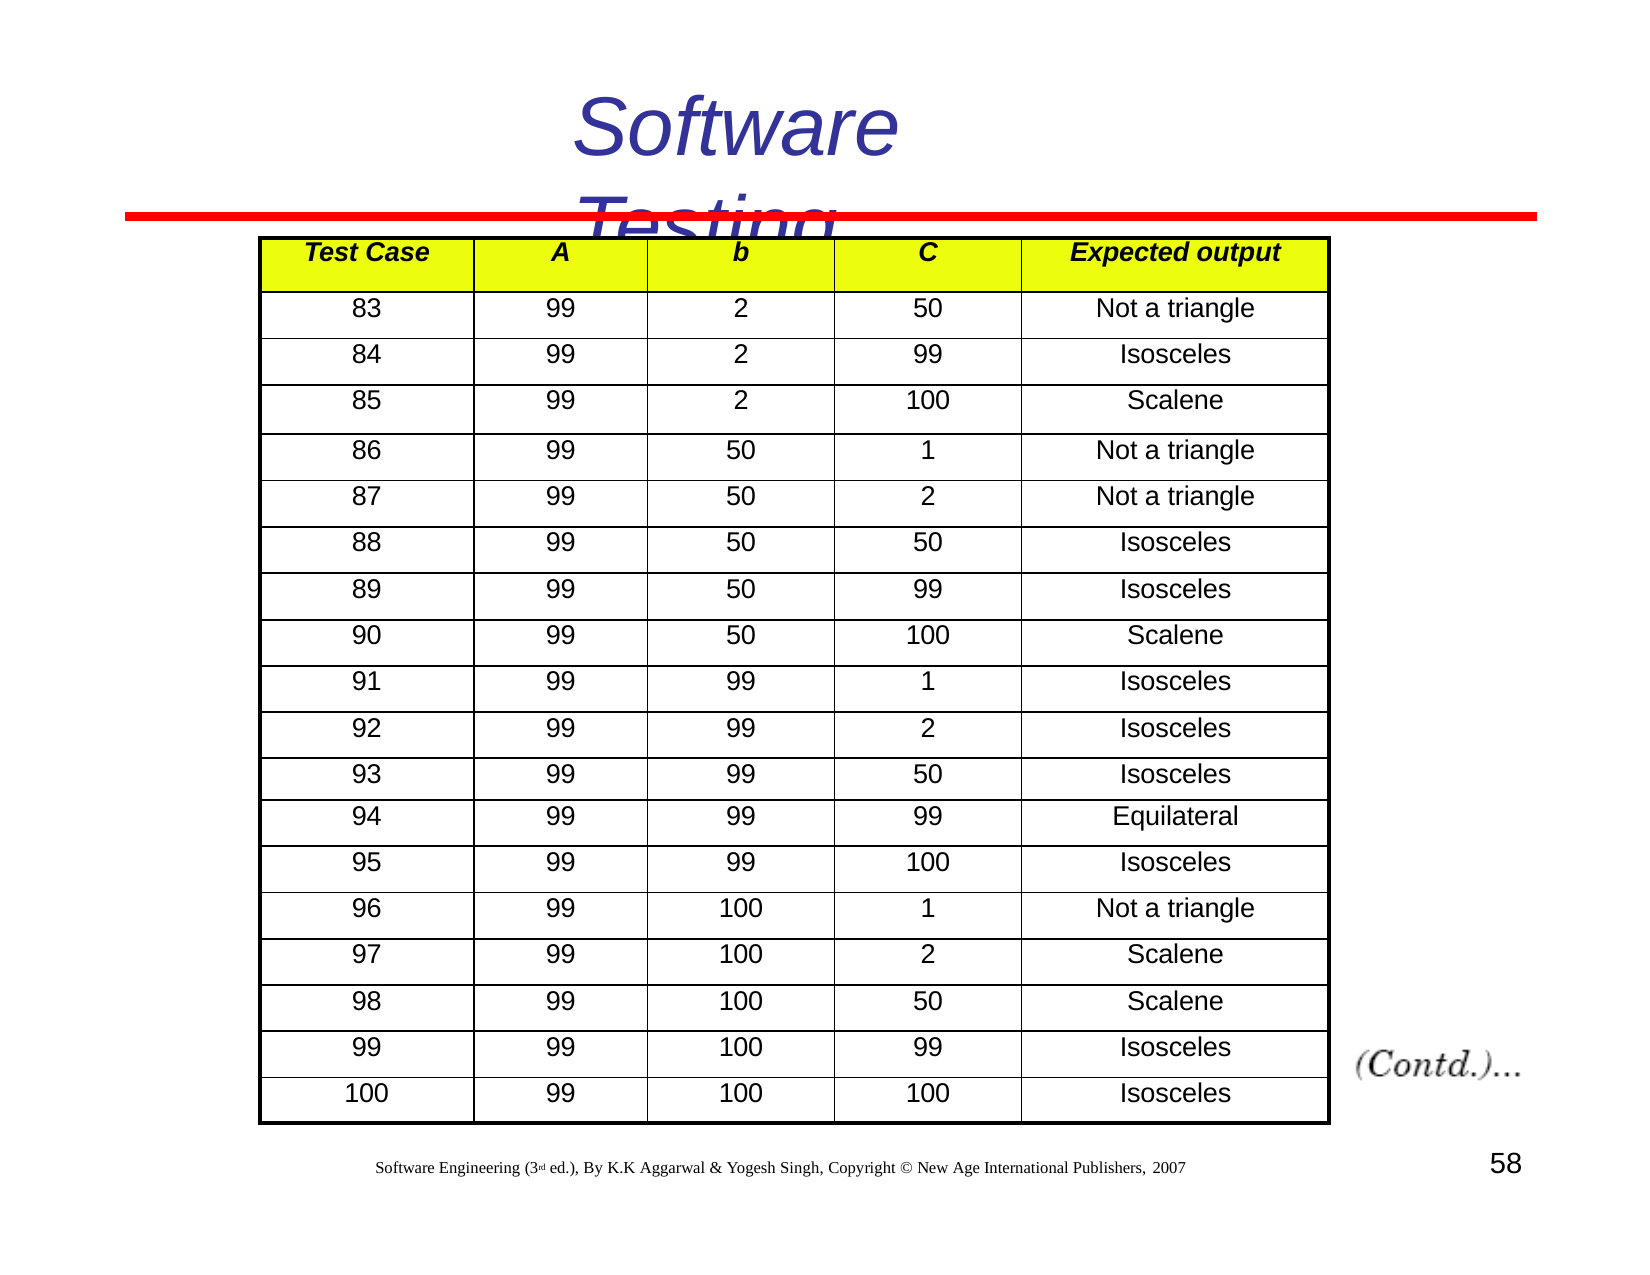

# Software Testing

| Test Case | A | b | C | Expected output |
| --- | --- | --- | --- | --- |
| 83 | 99 | 2 | 50 | Not a triangle |
| 84 | 99 | 2 | 99 | Isosceles |
| 85 | 99 | 2 | 100 | Scalene |
| 86 | 99 | 50 | 1 | Not a triangle |
| 87 | 99 | 50 | 2 | Not a triangle |
| 88 | 99 | 50 | 50 | Isosceles |
| 89 | 99 | 50 | 99 | Isosceles |
| 90 | 99 | 50 | 100 | Scalene |
| 91 | 99 | 99 | 1 | Isosceles |
| 92 | 99 | 99 | 2 | Isosceles |
| 93 | 99 | 99 | 50 | Isosceles |
| 94 | 99 | 99 | 99 | Equilateral |
| 95 | 99 | 99 | 100 | Isosceles |
| 96 | 99 | 100 | 1 | Not a triangle |
| 97 | 99 | 100 | 2 | Scalene |
| 98 | 99 | 100 | 50 | Scalene |
| 99 | 99 | 100 | 99 | Isosceles |
| 100 | 99 | 100 | 100 | Isosceles |

58
Software Engineering (3rd  ed.), By K.K Aggarwal & Yogesh Singh, Copyright © New Age International Publishers, 2007